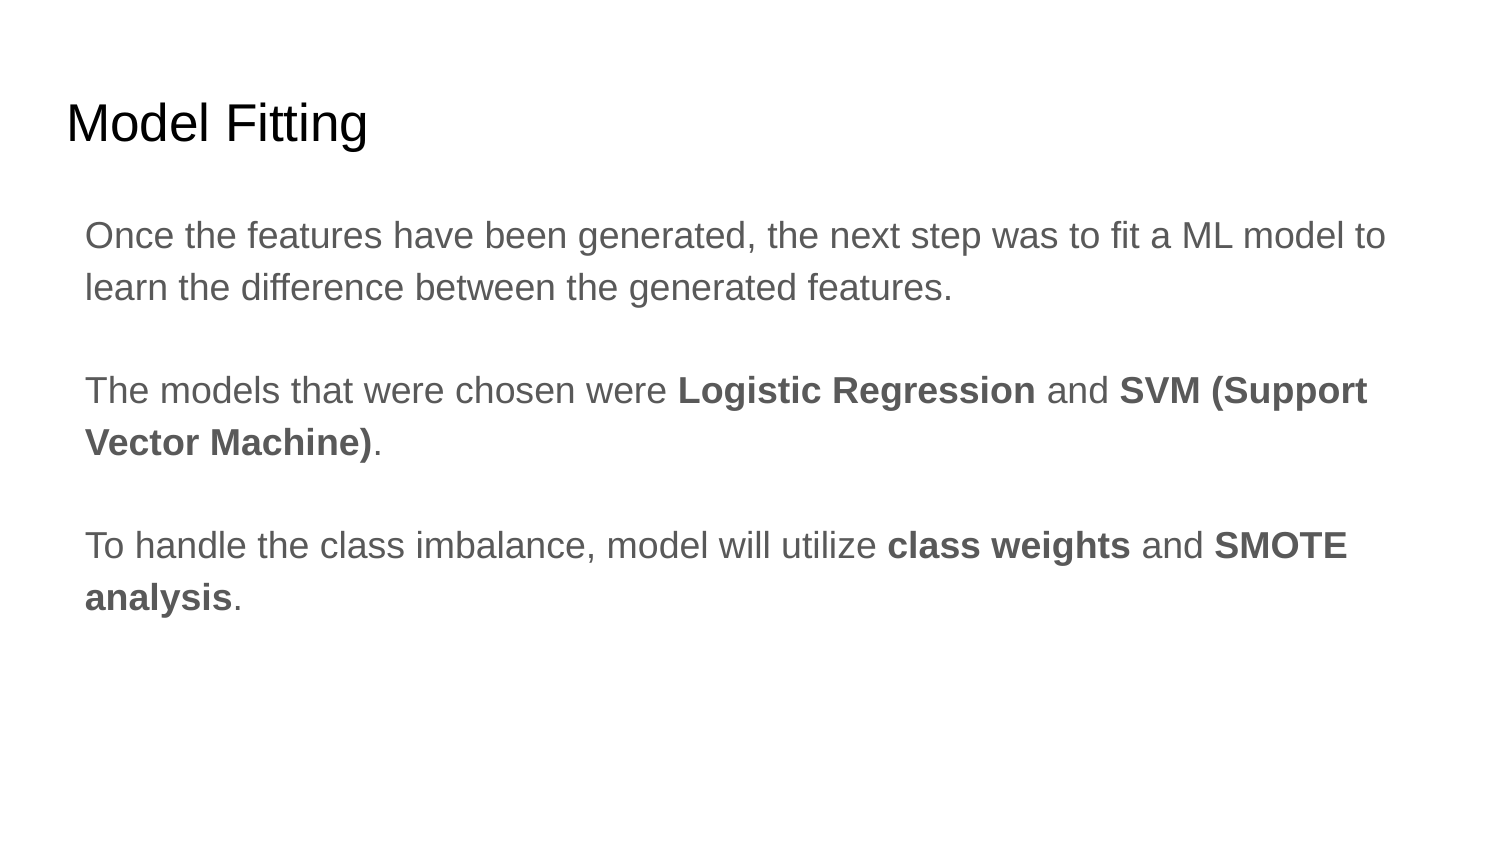

# Model Fitting
Once the features have been generated, the next step was to fit a ML model to learn the difference between the generated features.

The models that were chosen were Logistic Regression and SVM (Support Vector Machine).

To handle the class imbalance, model will utilize class weights and SMOTE analysis.